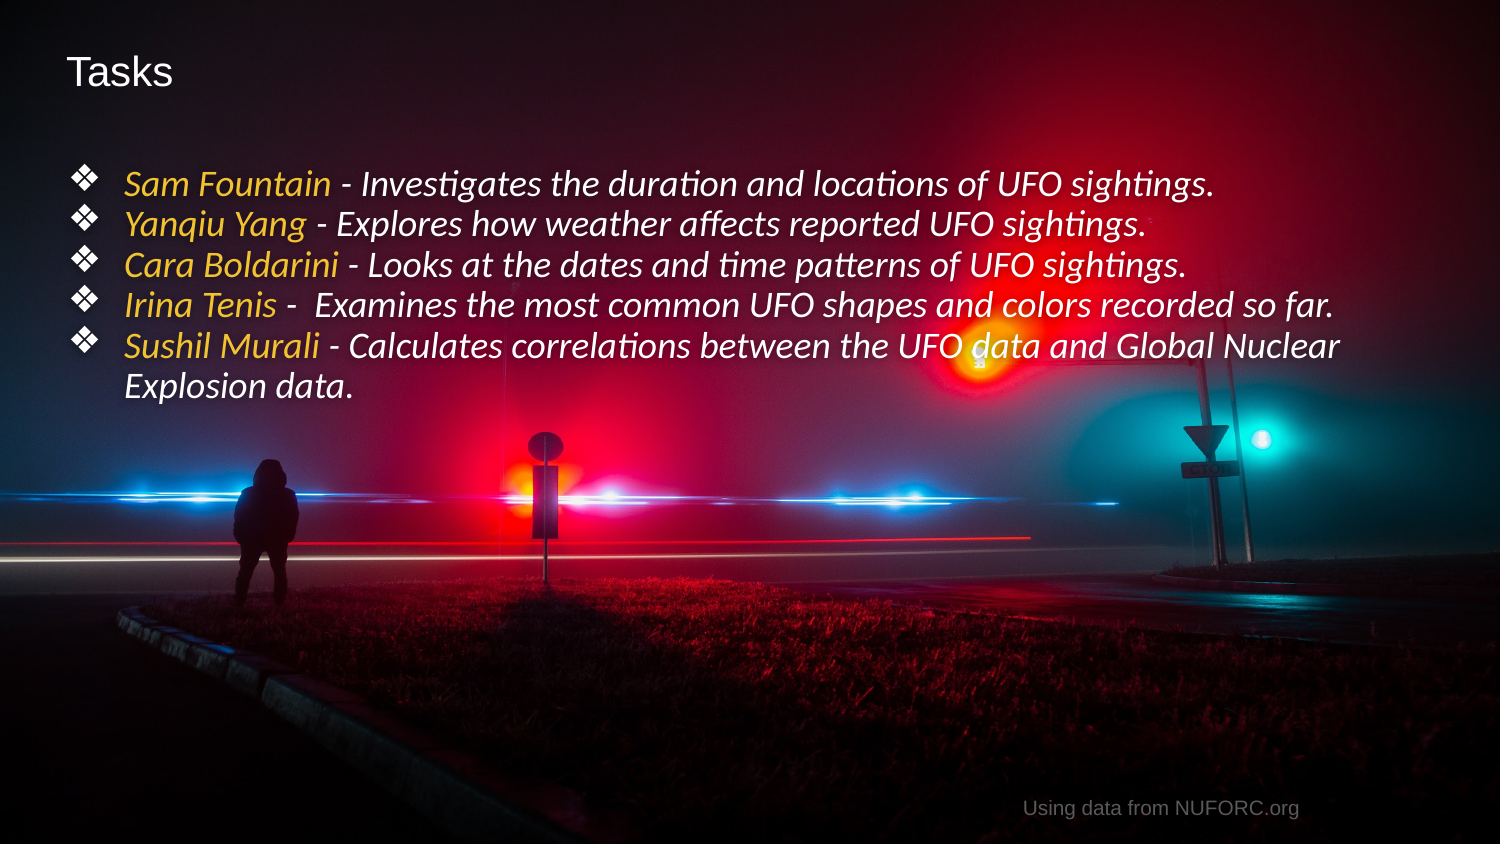

# Tasks
Sam Fountain - Investigates the duration and locations of UFO sightings.
Yanqiu Yang - Explores how weather affects reported UFO sightings.
Cara Boldarini - Looks at the dates and time patterns of UFO sightings.
Irina Tenis -  Examines the most common UFO shapes and colors recorded so far.
Sushil Murali - Calculates correlations between the UFO data and Global Nuclear Explosion data.
Using data from NUFORC.org